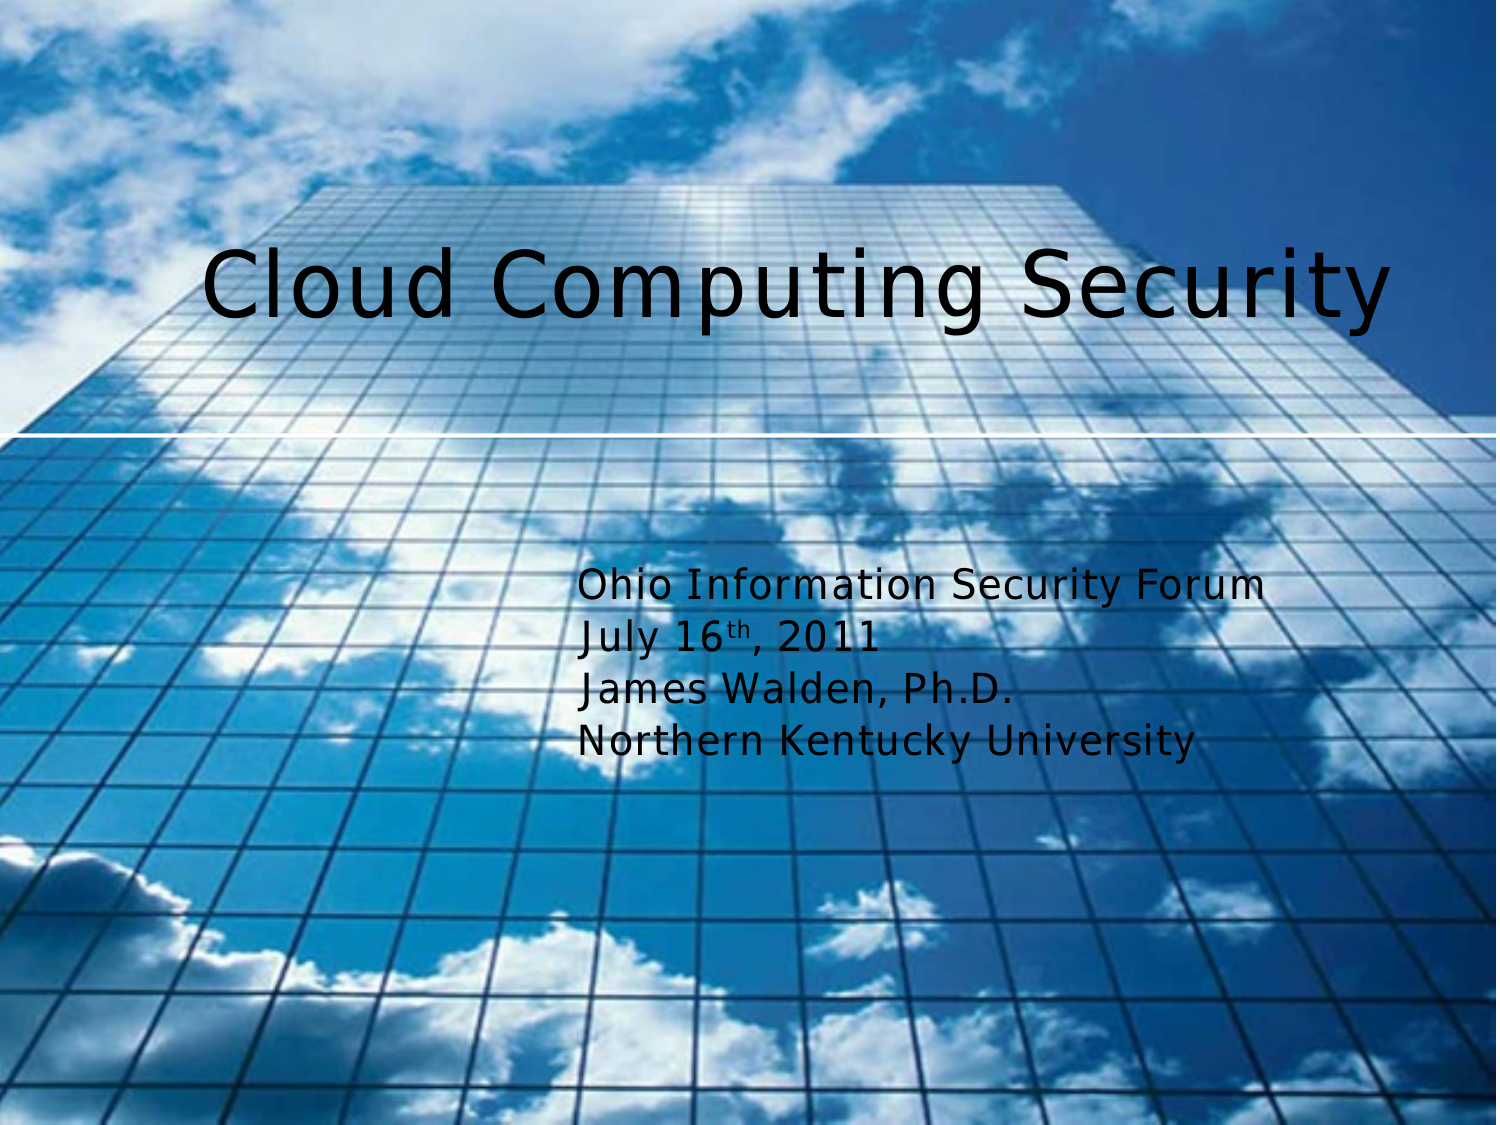

# Cloud Computing Security
Ohio Information Security Forum
July 16th, 2011
James Walden, Ph.D.
Northern Kentucky University